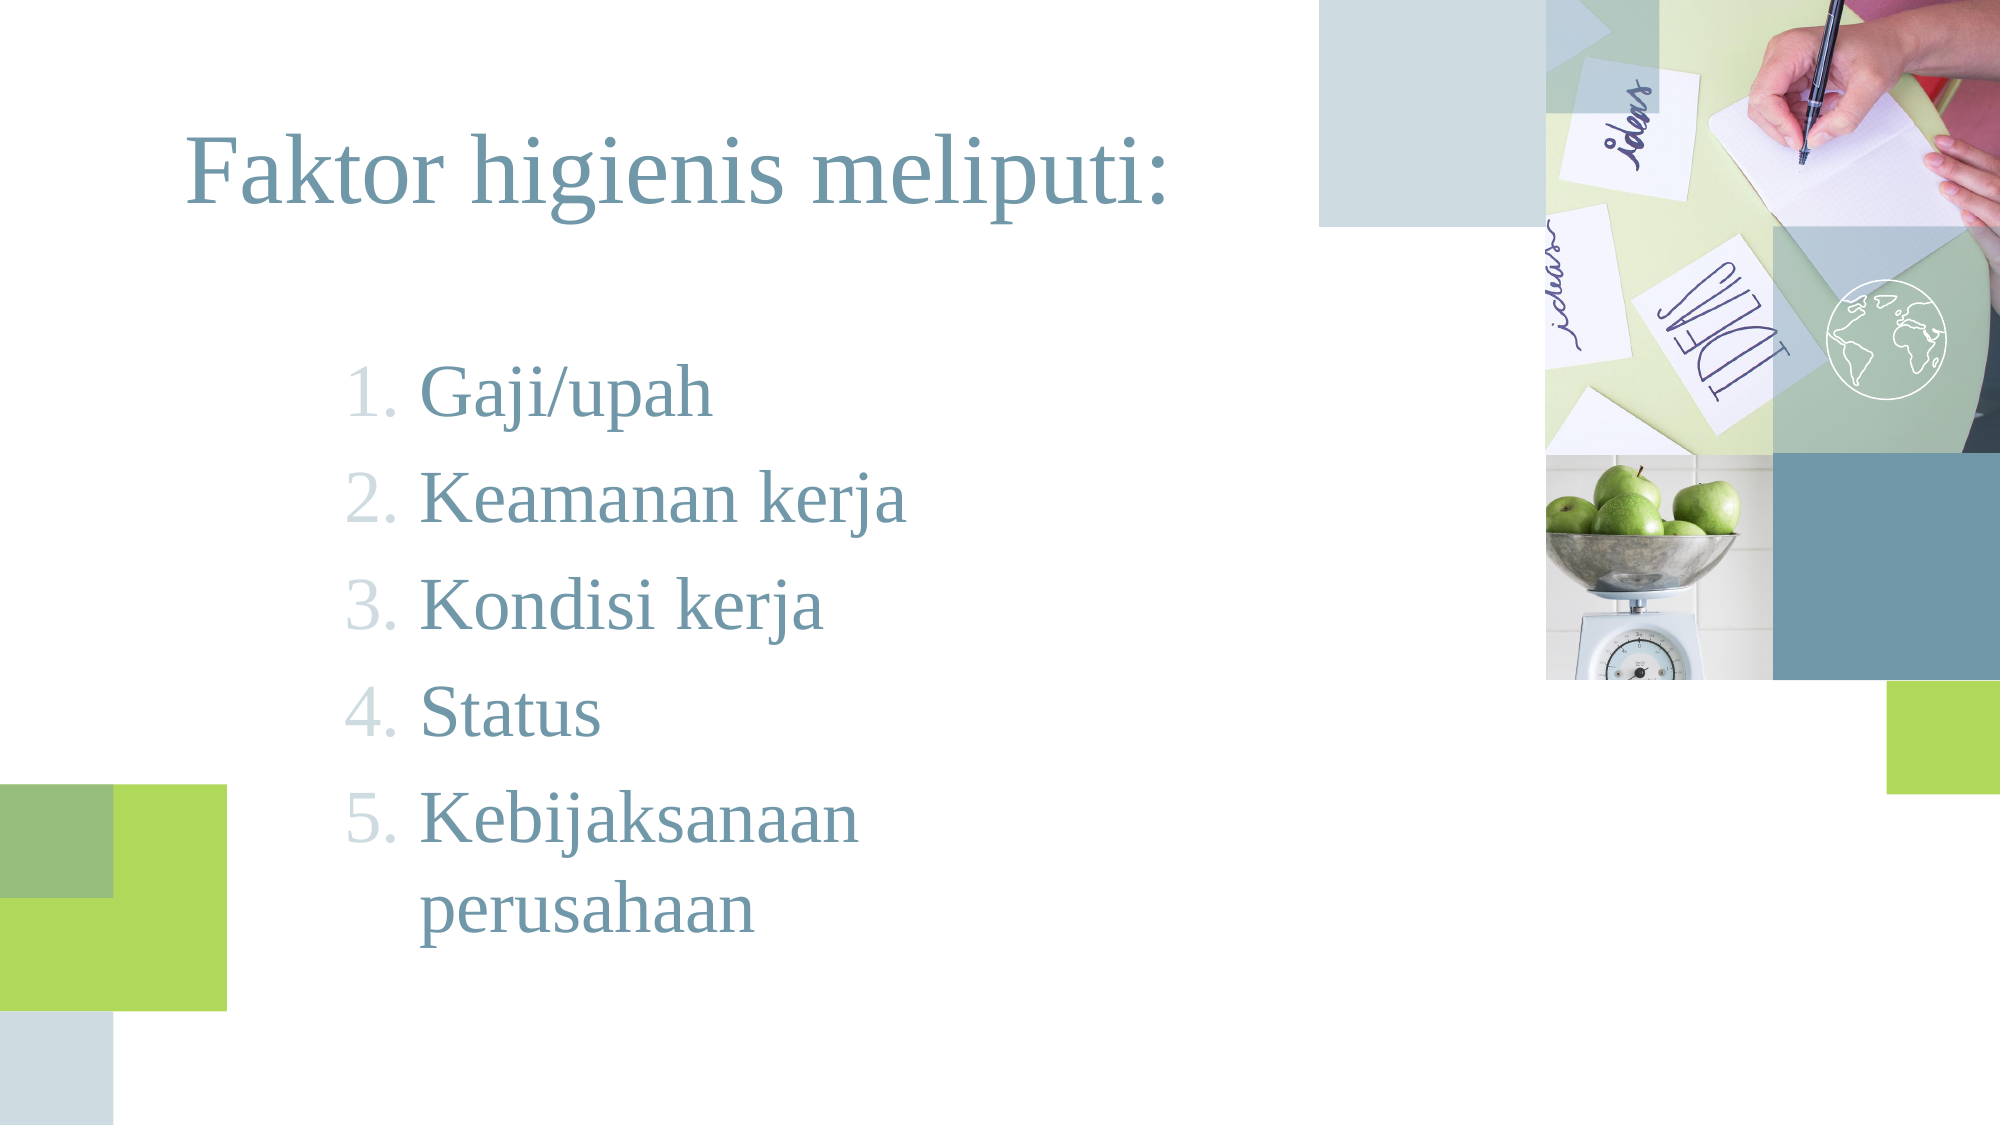

# Faktor higienis meliputi:
Gaji/upah
Keamanan kerja
Kondisi kerja
Status
Kebijaksanaan perusahaan